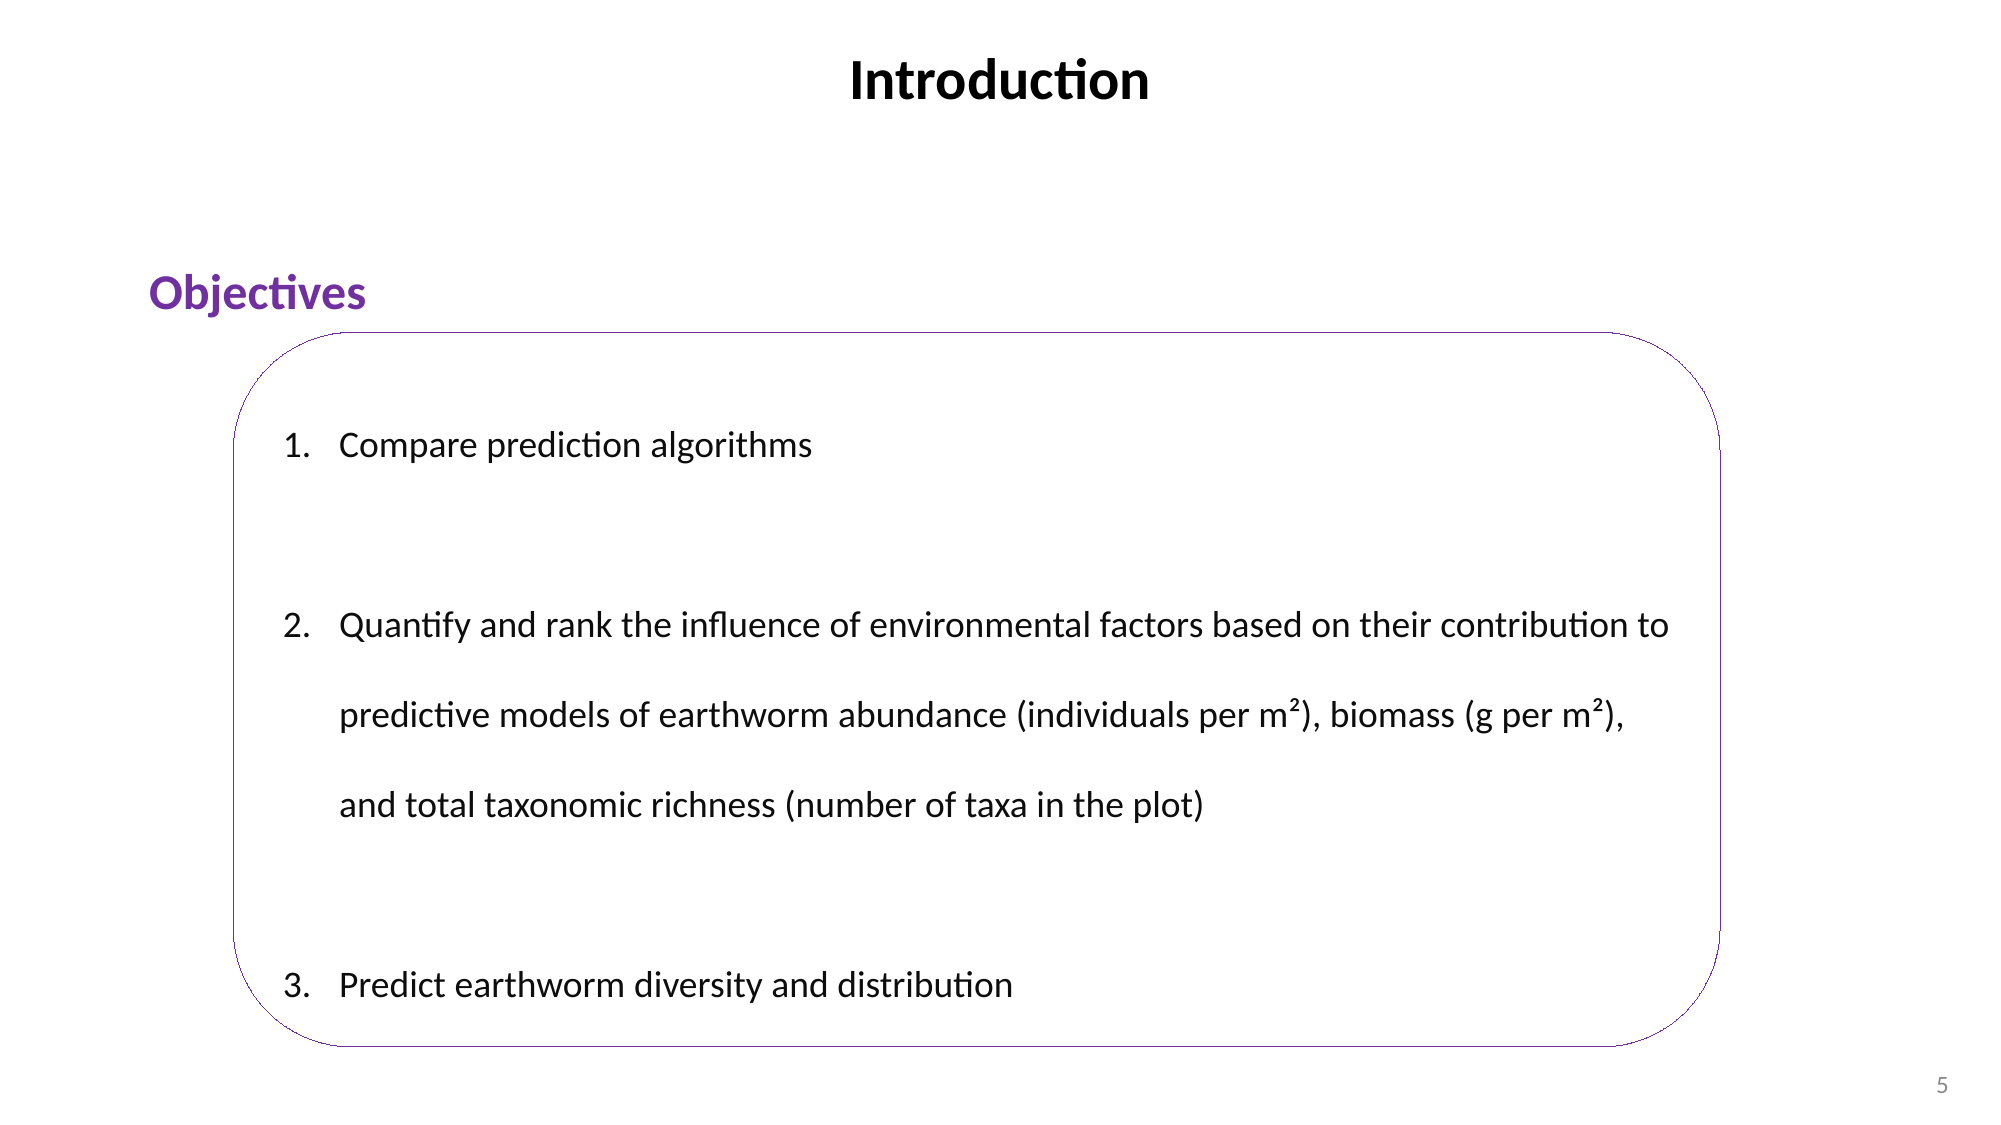

Introduction
Objectives
Compare prediction algorithms

Quantify and rank the influence of environmental factors based on their contribution to predictive models of earthworm abundance (individuals per m²), biomass (g per m²), and total taxonomic richness (number of taxa in the plot)

Predict earthworm diversity and distribution
5